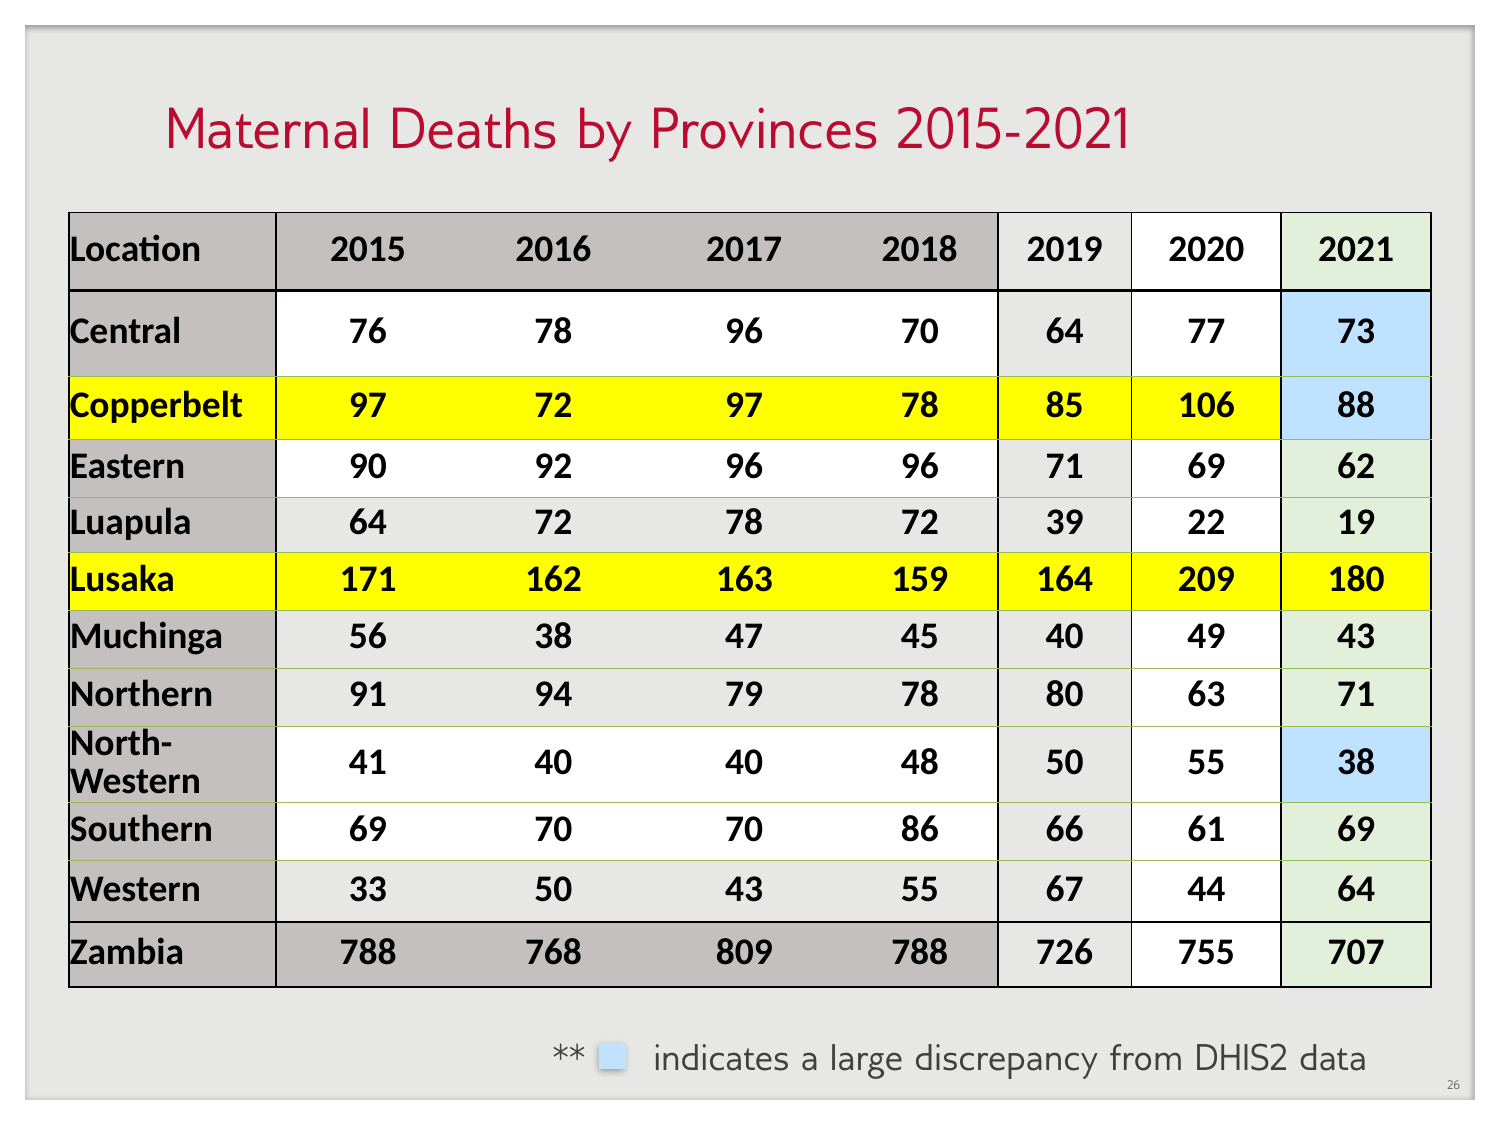

# Maternal Deaths by Provinces 2015-2021
| Location | 2015 | 2016 | 2017 | 2018 | 2019 | 2020 | 2021 |
| --- | --- | --- | --- | --- | --- | --- | --- |
| Central | 76 | 78 | 96 | 70 | 64 | 77 | 73 |
| Copperbelt | 97 | 72 | 97 | 78 | 85 | 106 | 88 |
| Eastern | 90 | 92 | 96 | 96 | 71 | 69 | 62 |
| Luapula | 64 | 72 | 78 | 72 | 39 | 22 | 19 |
| Lusaka | 171 | 162 | 163 | 159 | 164 | 209 | 180 |
| Muchinga | 56 | 38 | 47 | 45 | 40 | 49 | 43 |
| Northern | 91 | 94 | 79 | 78 | 80 | 63 | 71 |
| North-Western | 41 | 40 | 40 | 48 | 50 | 55 | 38 |
| Southern | 69 | 70 | 70 | 86 | 66 | 61 | 69 |
| Western | 33 | 50 | 43 | 55 | 67 | 44 | 64 |
| Zambia | 788 | 768 | 809 | 788 | 726 | 755 | 707 |
**      indicates a large discrepancy from DHIS2 data

26